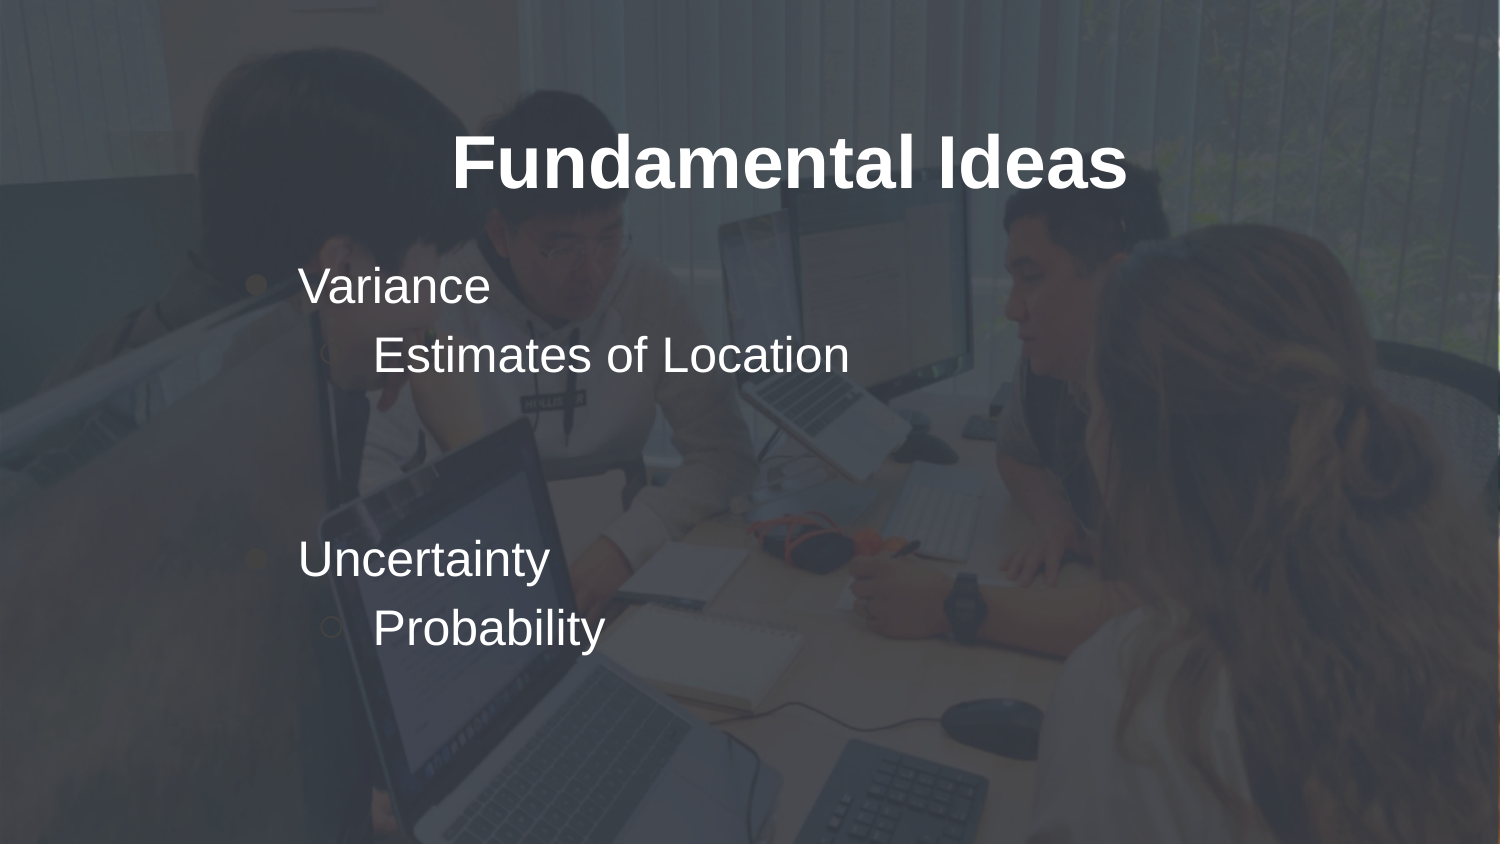

# Fundamental Ideas
Variance
Estimates of Location

Uncertainty
Probability